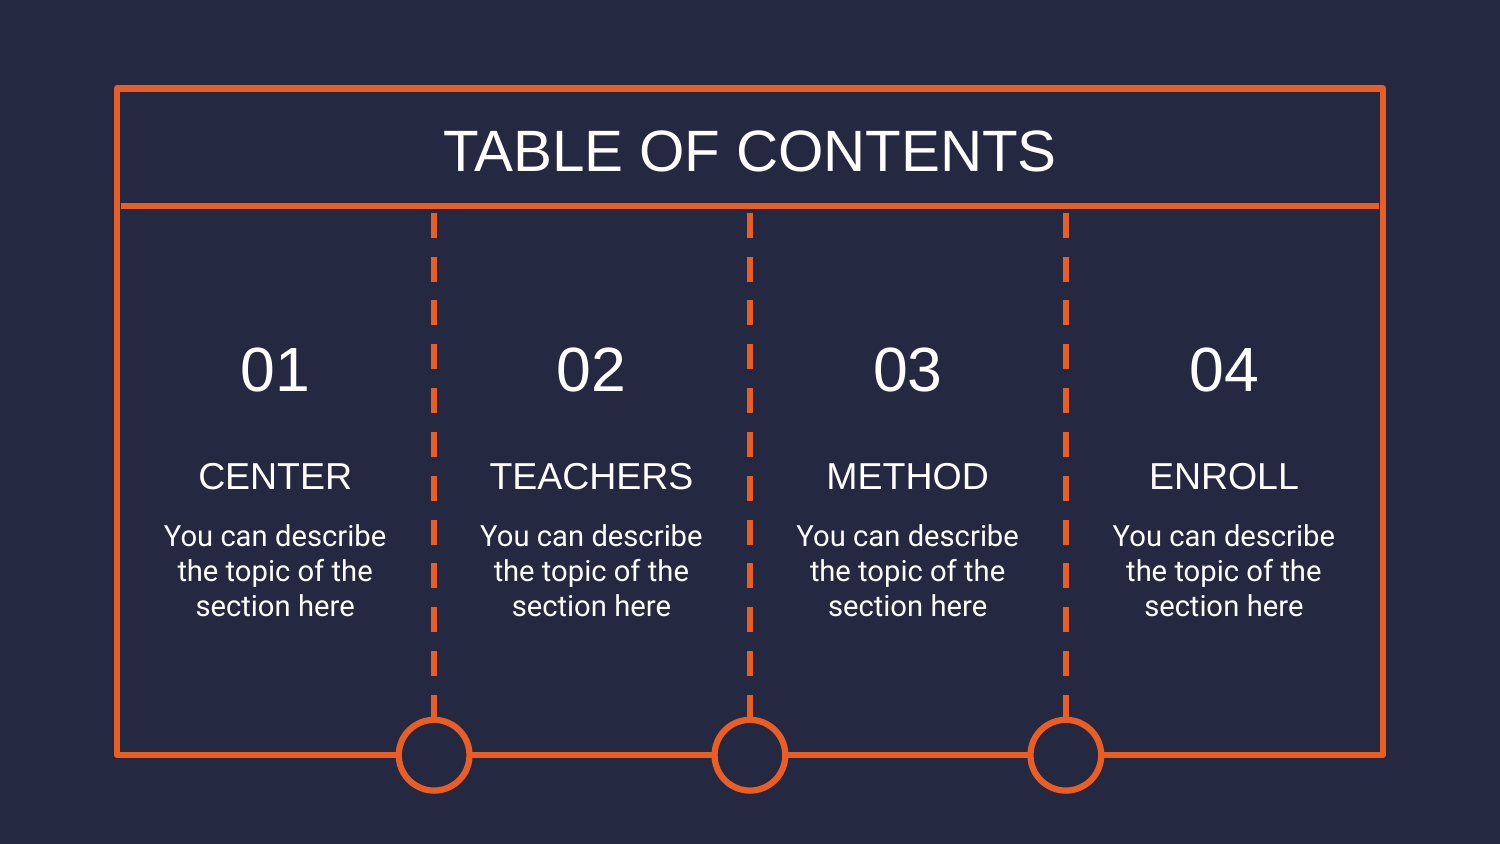

# TABLE OF CONTENTS

04
01
02
03
CENTER
TEACHERS
METHOD
ENROLL
You can describe the topic of the section here
You can describe the topic of the section here
You can describe the topic of the section here
You can describe the topic of the section here